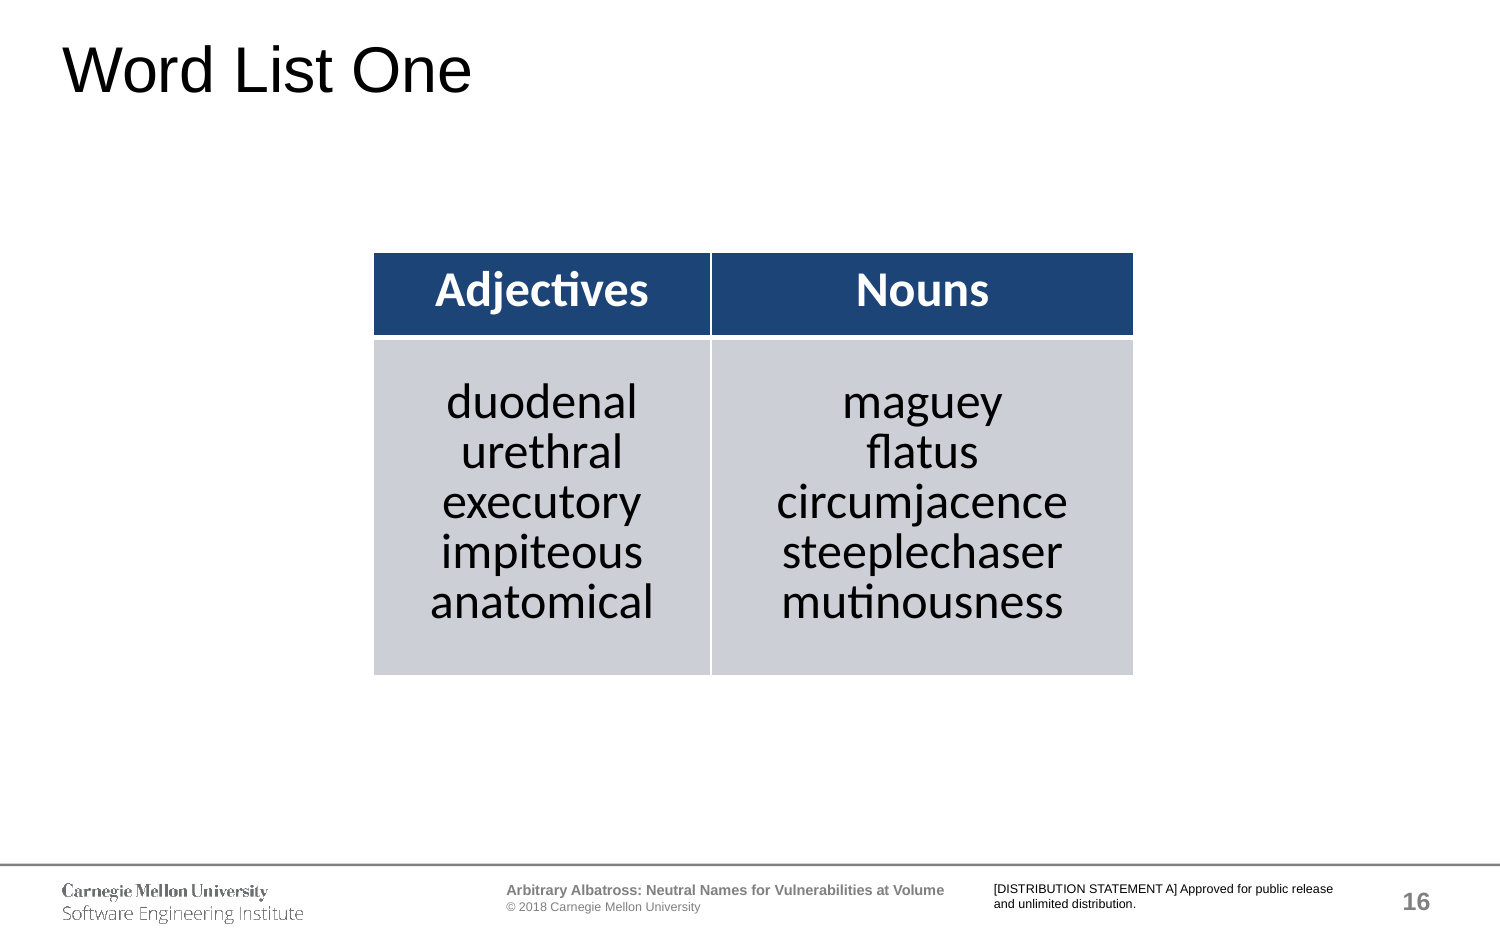

# Word List One
| Adjectives | Nouns |
| --- | --- |
| duodenal urethral executory impiteous anatomical | maguey flatus circumjacence steeplechaser mutinousness |